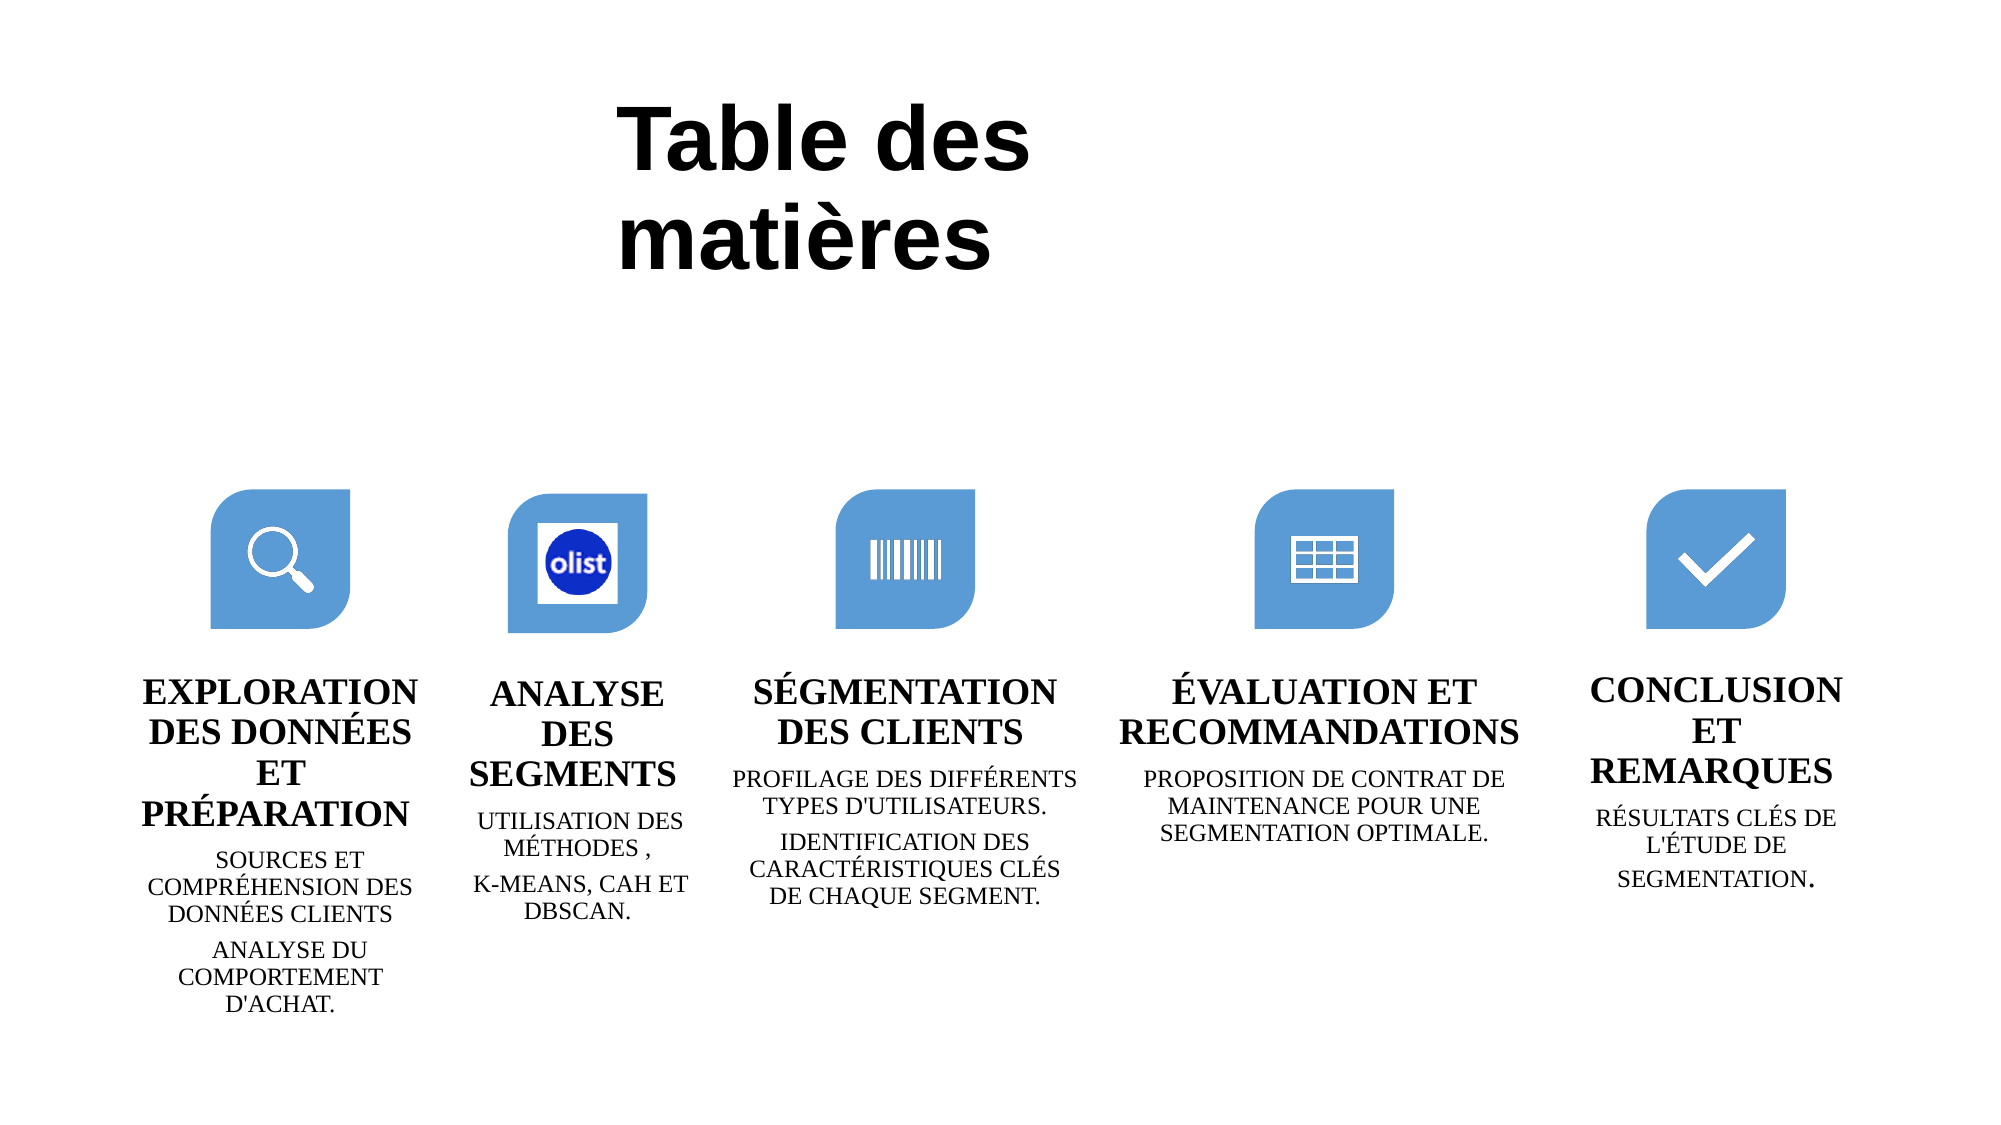

# Table des matières
Exploration des Données et Préparation
   Sources et Compréhension des Données Clients
   Analyse du Comportement d'Achat.
Analyse des Segments
 Utilisation des Méthodes ,
 K-means, CAH et DBScan.
Ségmentation des Clients
Profilage des Différents Types d'Utilisateurs.
Identification des Caractéristiques Clés de Chaque Segment.
Évaluation et Recommandations
Proposition de Contrat de Maintenance pour une Segmentation Optimale.
Conclusion et Remarques
Résultats Clés de l'Étude de Segmentation.
3